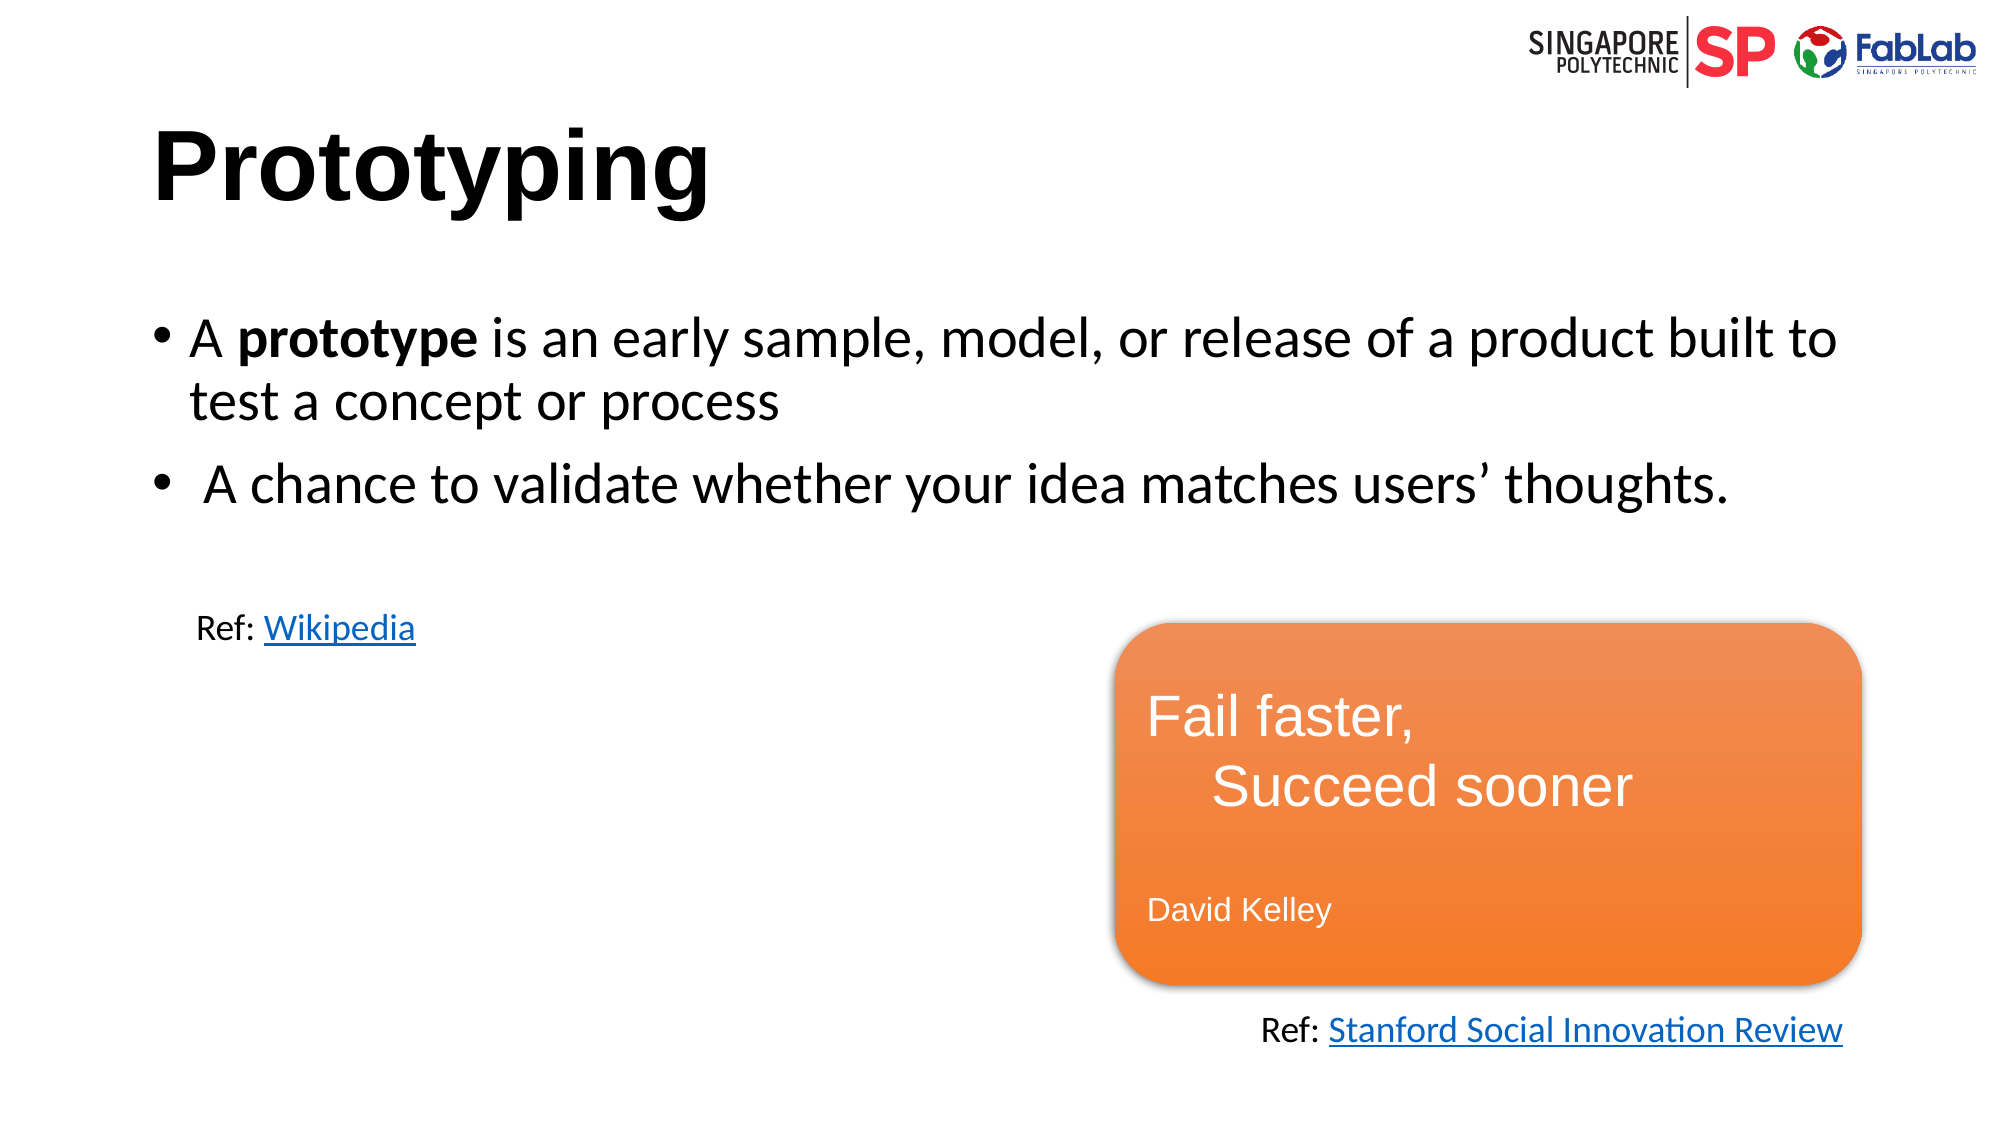

# Prototyping
A prototype is an early sample, model, or release of a product built to test a concept or process
 A chance to validate whether your idea matches users’ thoughts.

Ref: Wikipedia
Fail faster,
    Succeed sooner
David Kelley
Ref: Stanford Social Innovation Review